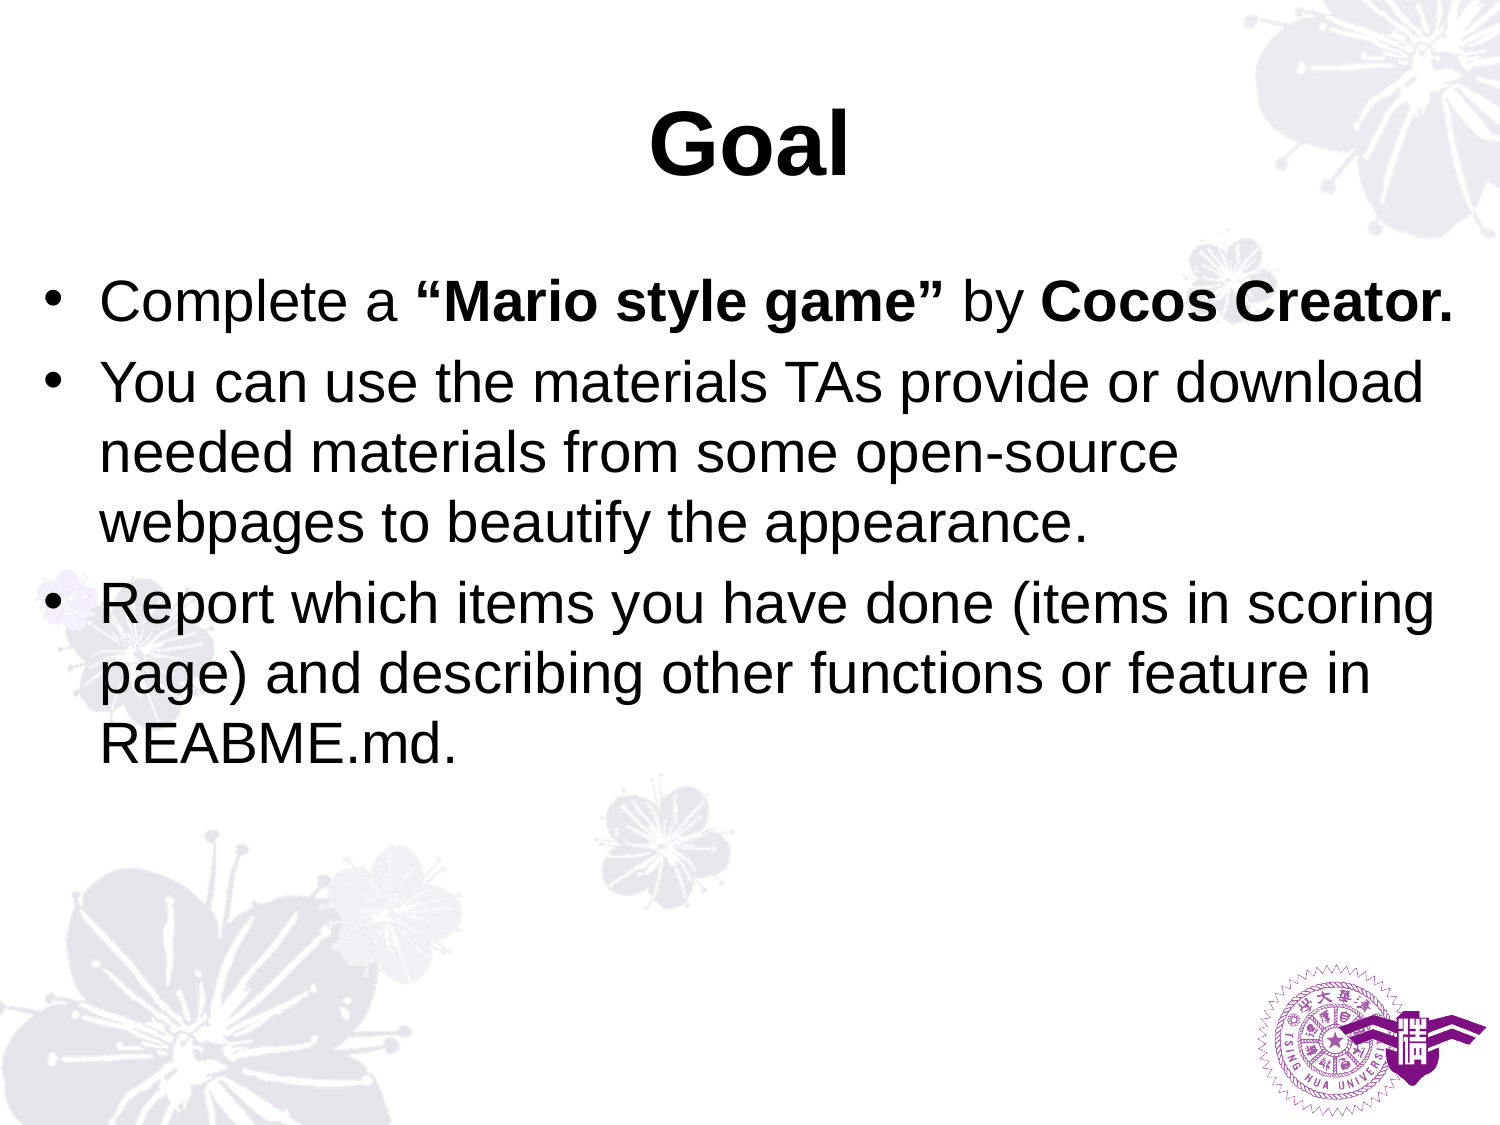

# Goal
Complete a “Mario style game” by Cocos Creator.
You can use the materials TAs provide or download needed materials from some open-source webpages to beautify the appearance.
Report which items you have done (items in scoring page) and describing other functions or feature in REABME.md.